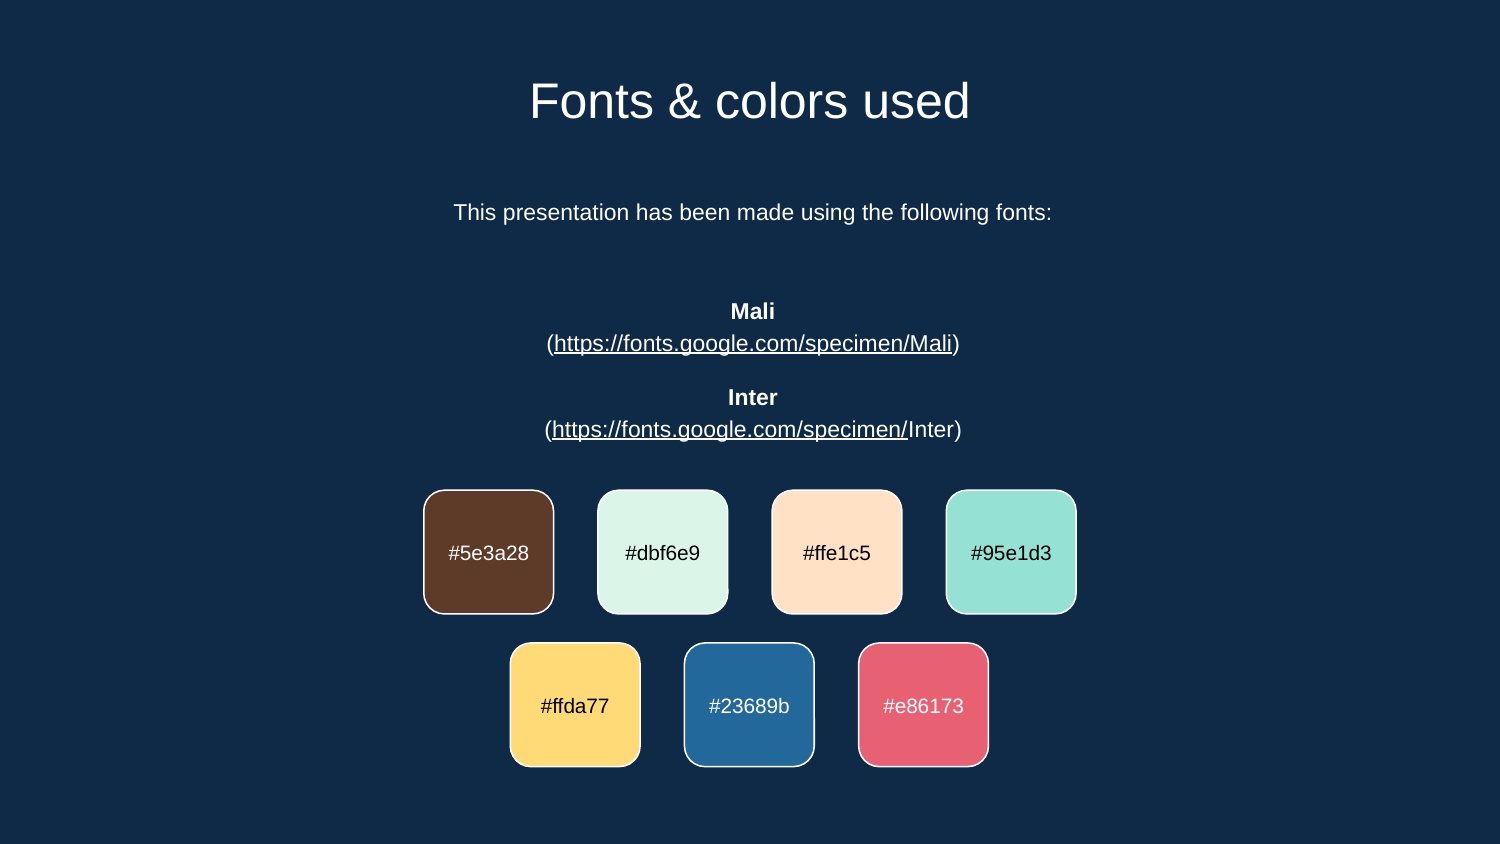

Fonts & colors used
This presentation has been made using the following fonts:

Mali
(https://fonts.google.com/specimen/Mali)

Inter
(https://fonts.google.com/specimen/Inter)

#5e3a28
#dbf6e9
#ffe1c5
#95e1d3

#ffda77
#23689b
#e86173